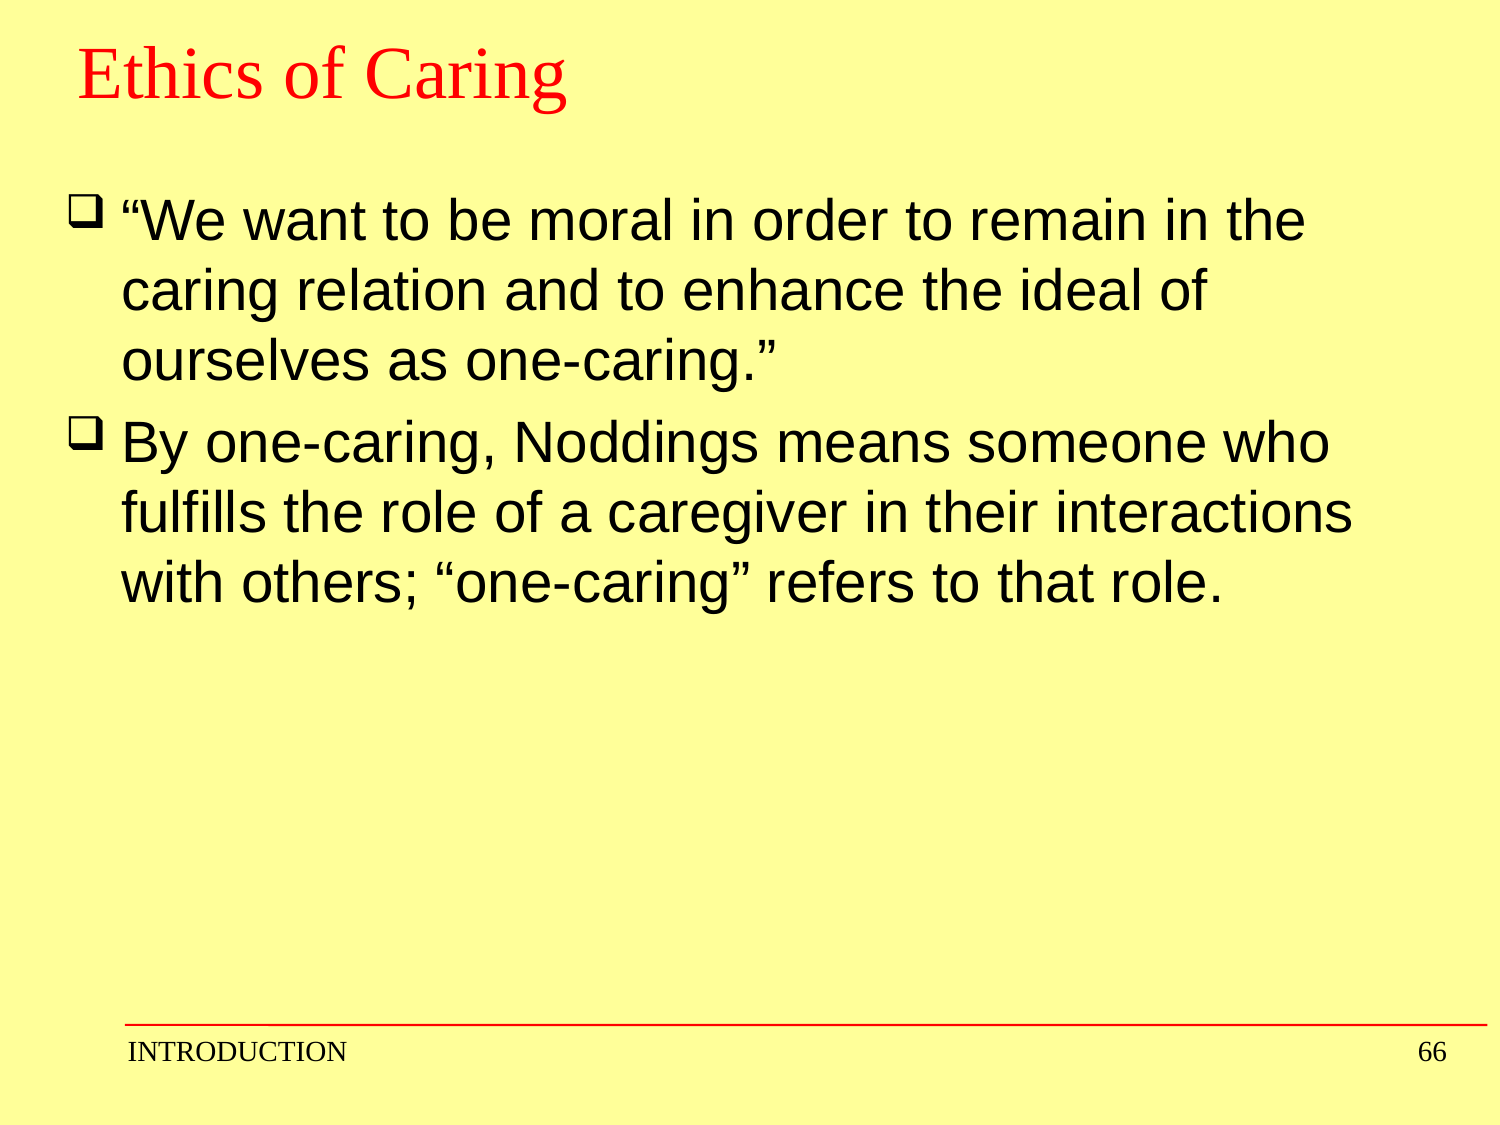

# Ethics of Caring
“We want to be moral in order to remain in the caring relation and to enhance the ideal of ourselves as one-caring.”
By one-caring, Noddings means someone who fulfills the role of a caregiver in their interactions with others; “one-caring” refers to that role.
INTRODUCTION
66